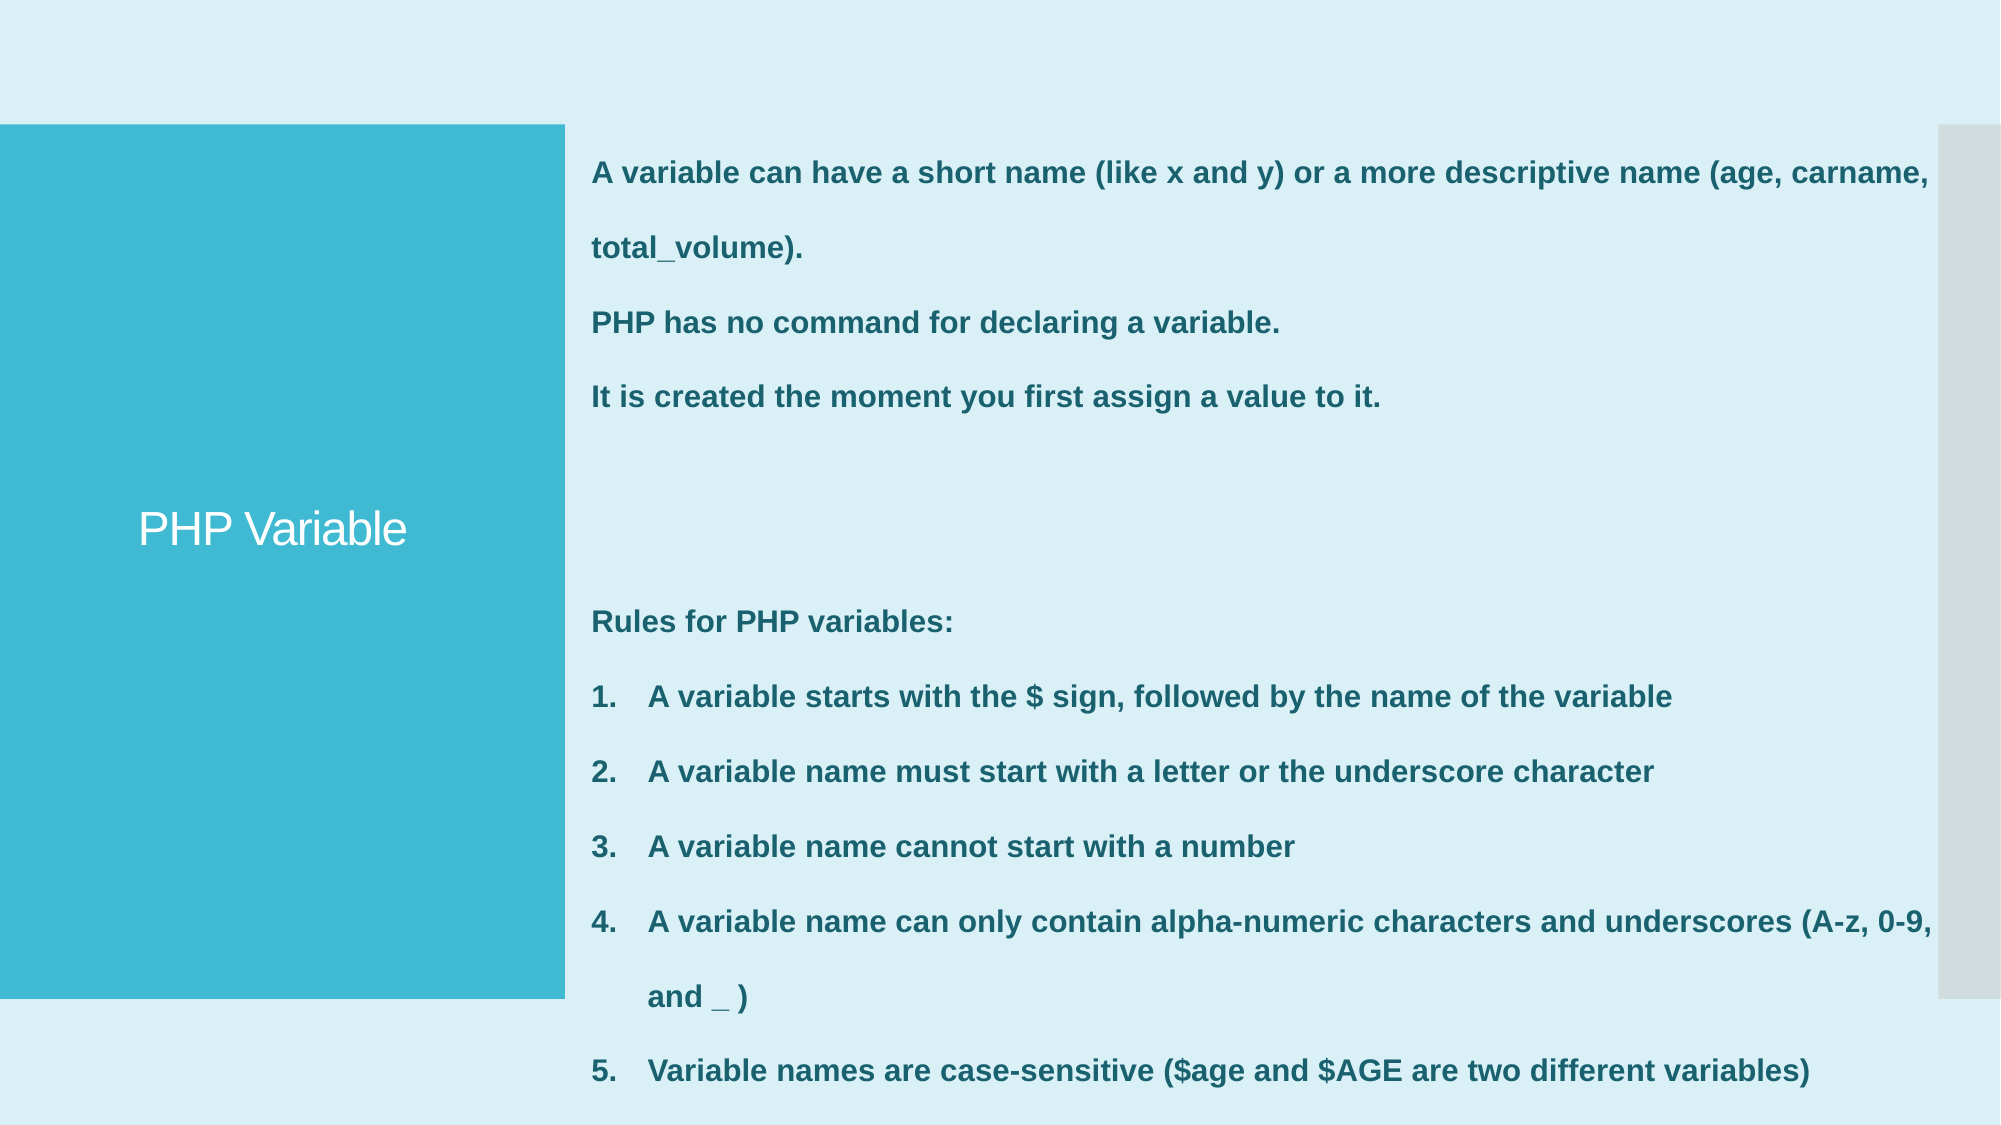

A variable can have a short name (like x and y) or a more descriptive name (age, carname, total_volume).
PHP has no command for declaring a variable.
It is created the moment you first assign a value to it.

Rules for PHP variables:
A variable starts with the $ sign, followed by the name of the variable
A variable name must start with a letter or the underscore character
A variable name cannot start with a number
A variable name can only contain alpha-numeric characters and underscores (A-z, 0-9, and _ )
Variable names are case-sensitive ($age and $AGE are two different variables)
# PHP Variable